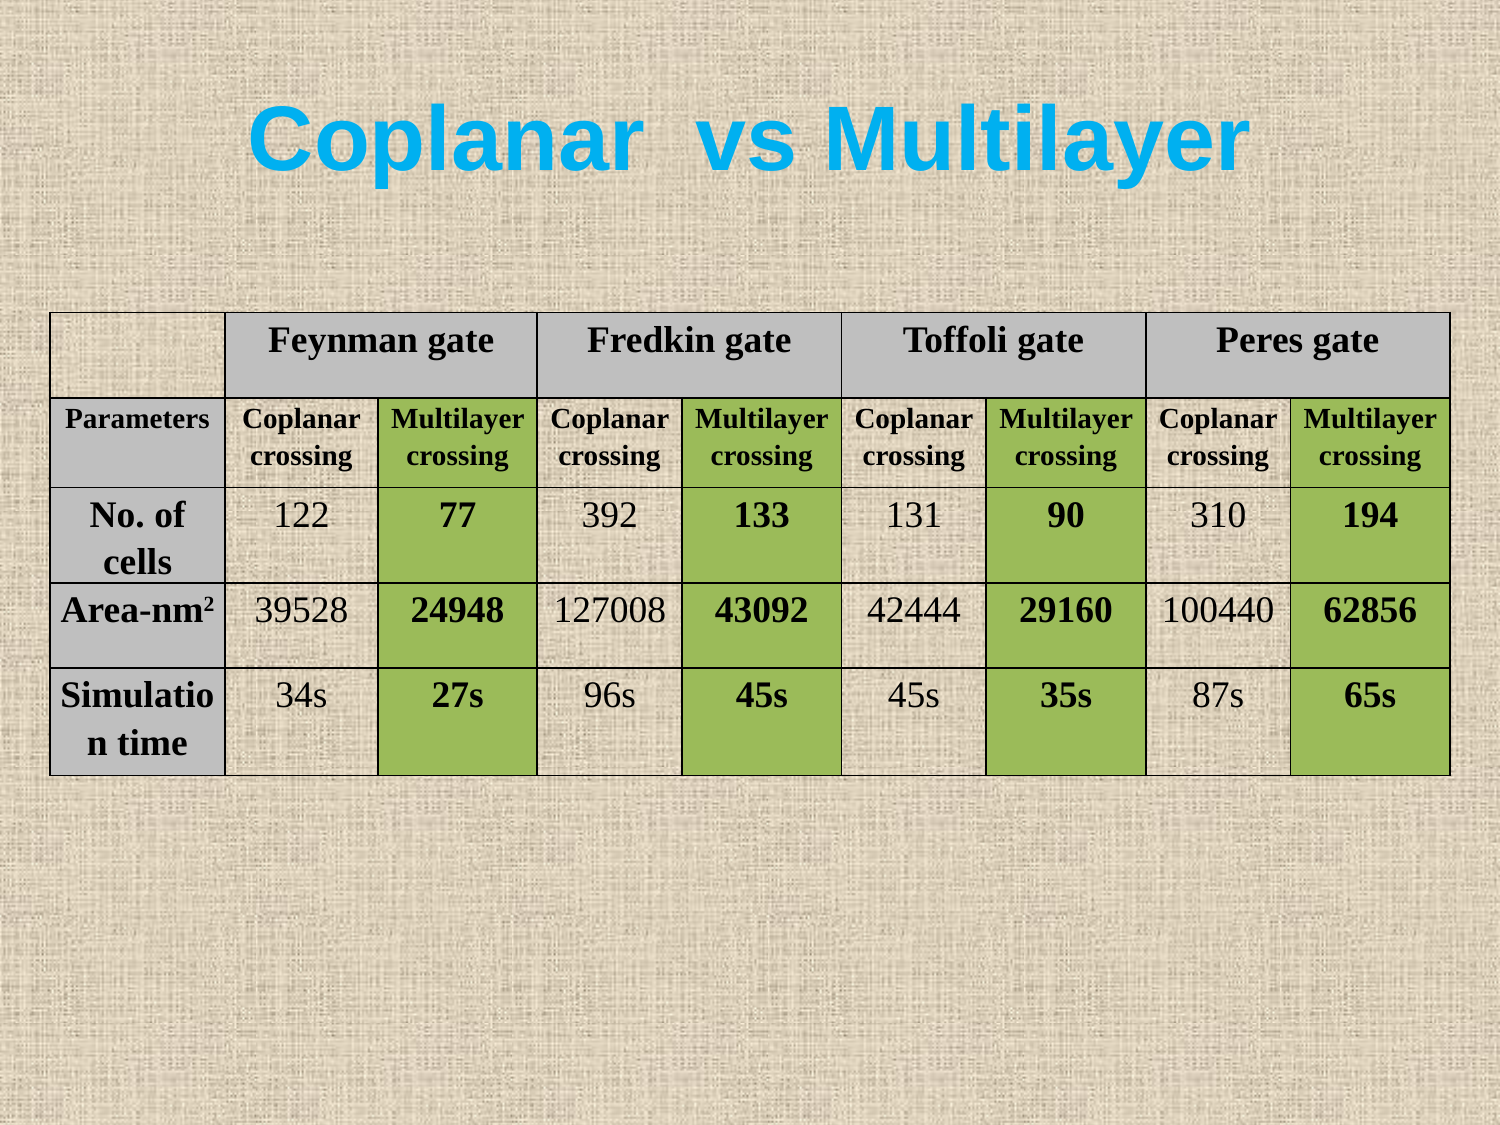

# Coplanar  vs Multilayer
|  | Feynman gate |  | Fredkin gate |  | Toffoli gate |  | Peres gate |  |
| --- | --- | --- | --- | --- | --- | --- | --- | --- |
| Parameters | Coplanar crossing | Multilayer crossing | Coplanar crossing | Multilayer crossing | Coplanar crossing | Multilayer crossing | Coplanar crossing | Multilayer crossing |
| No. of cells | 122 | 77 | 392 | 133 | 131 | 90 | 310 | 194 |
| Area-nm2 | 39528 | 24948 | 127008 | 43092 | 42444 | 29160 | 100440 | 62856 |
| Simulation time | 34s | 27s | 96s | 45s | 45s | 35s | 87s | 65s |